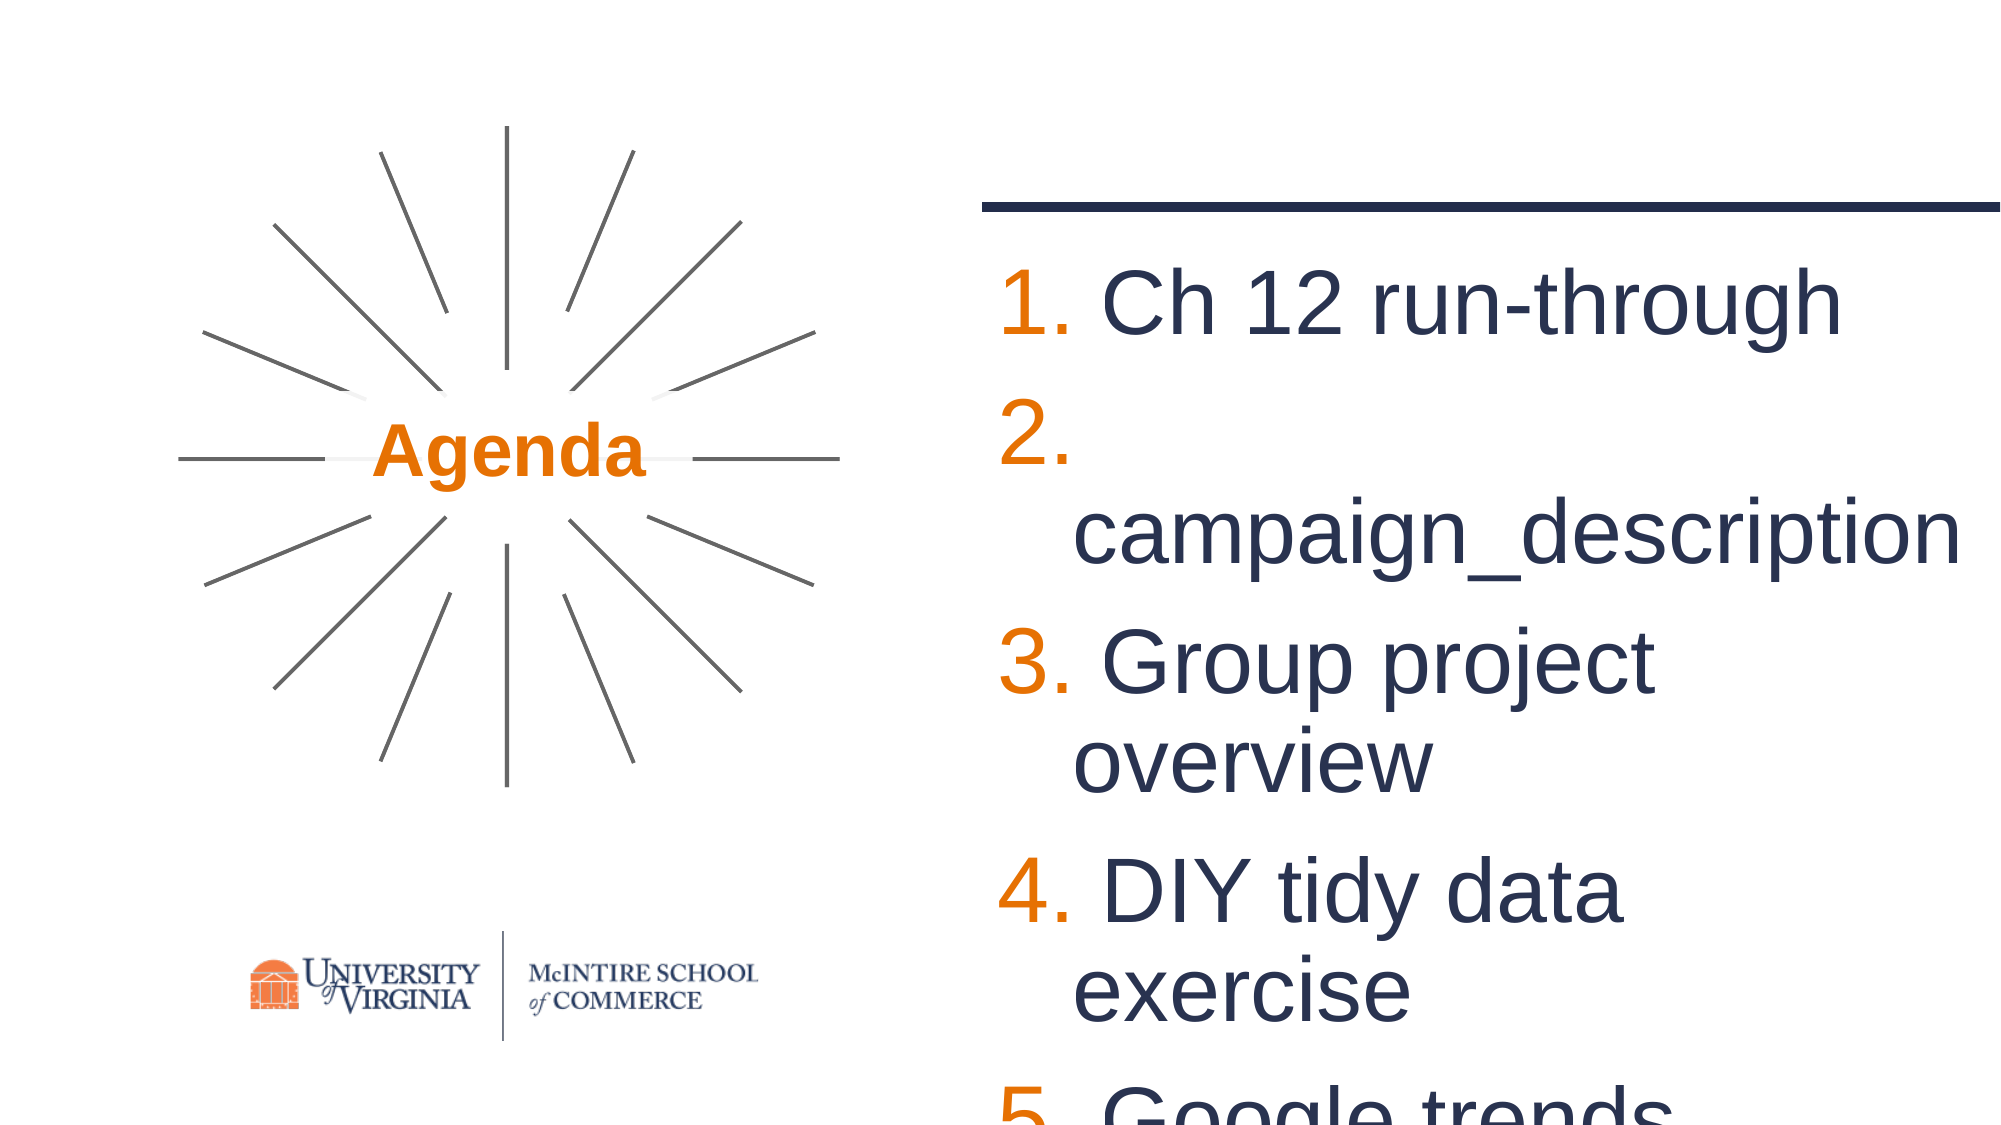

Ch 12 run-through
 campaign_description
 Group project overview
 DIY tidy data exercise
 Google trends exercise
# Agenda